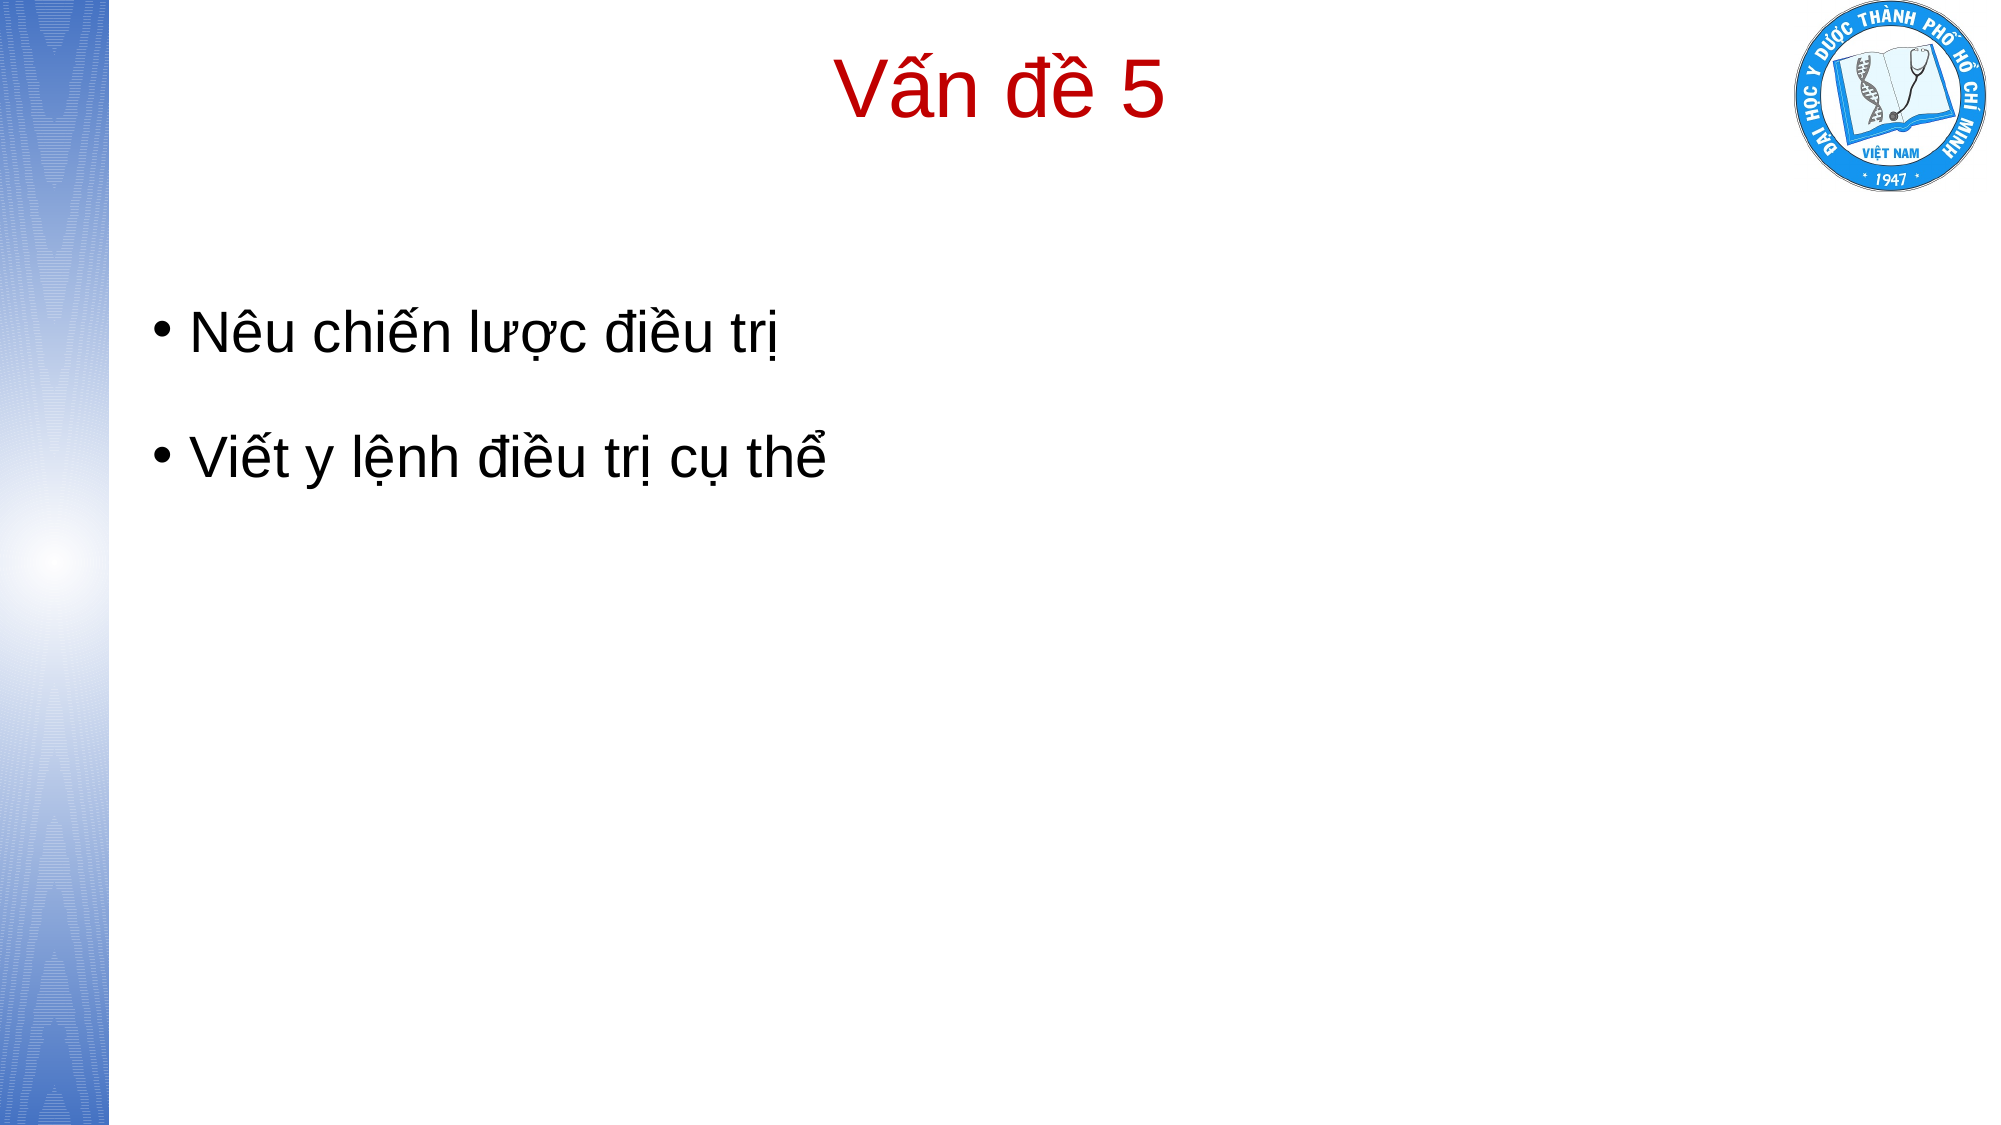

# Vấn đề 5
Nêu chiến lược điều trị
Viết y lệnh điều trị cụ thể